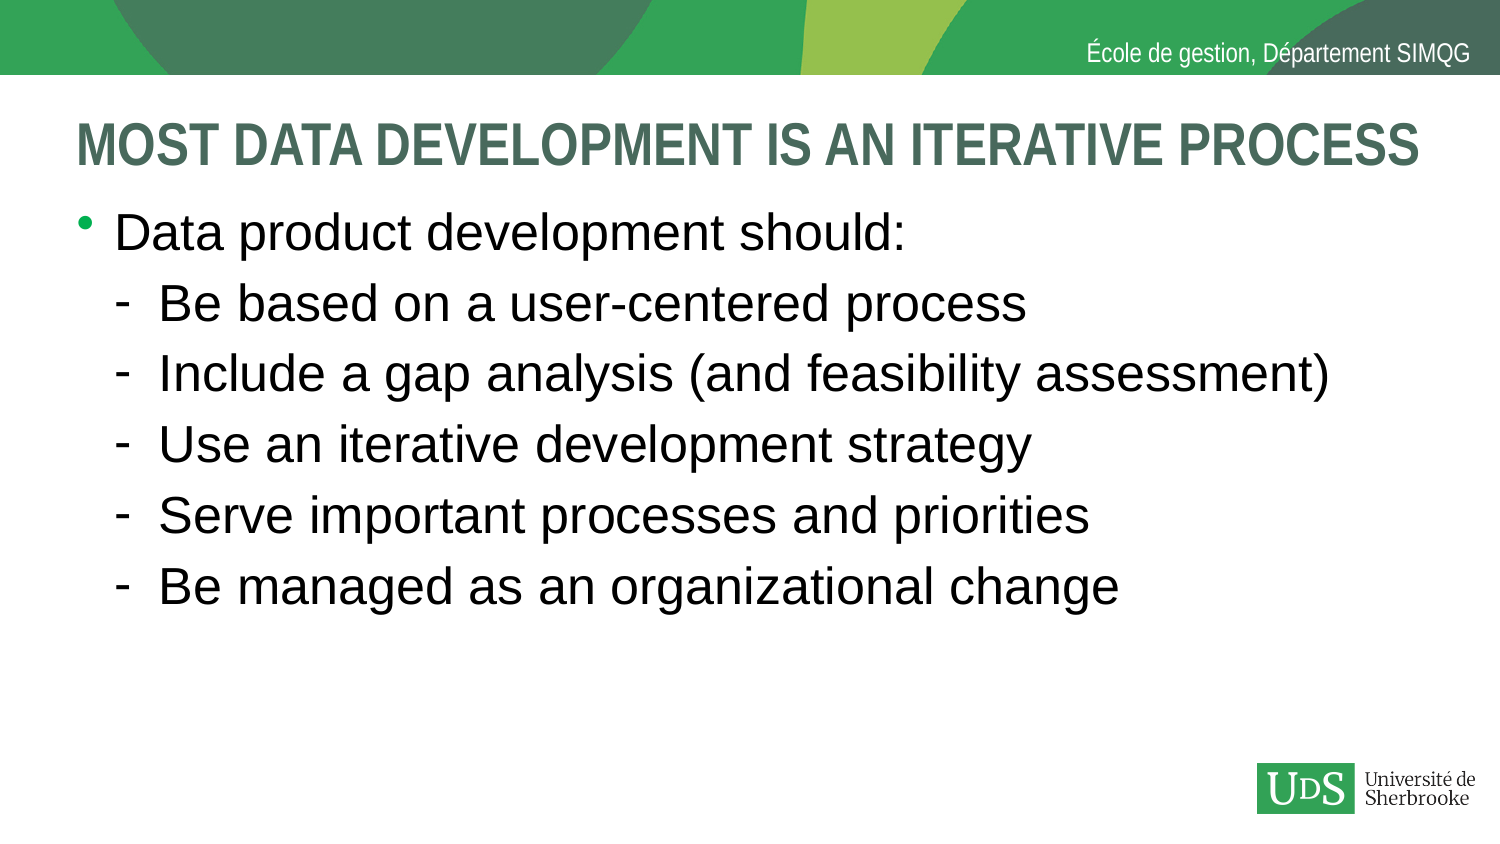

# Most data development is an iterative Process
Data product development should:
Be based on a user-centered process
Include a gap analysis (and feasibility assessment)
Use an iterative development strategy
Serve important processes and priorities
Be managed as an organizational change